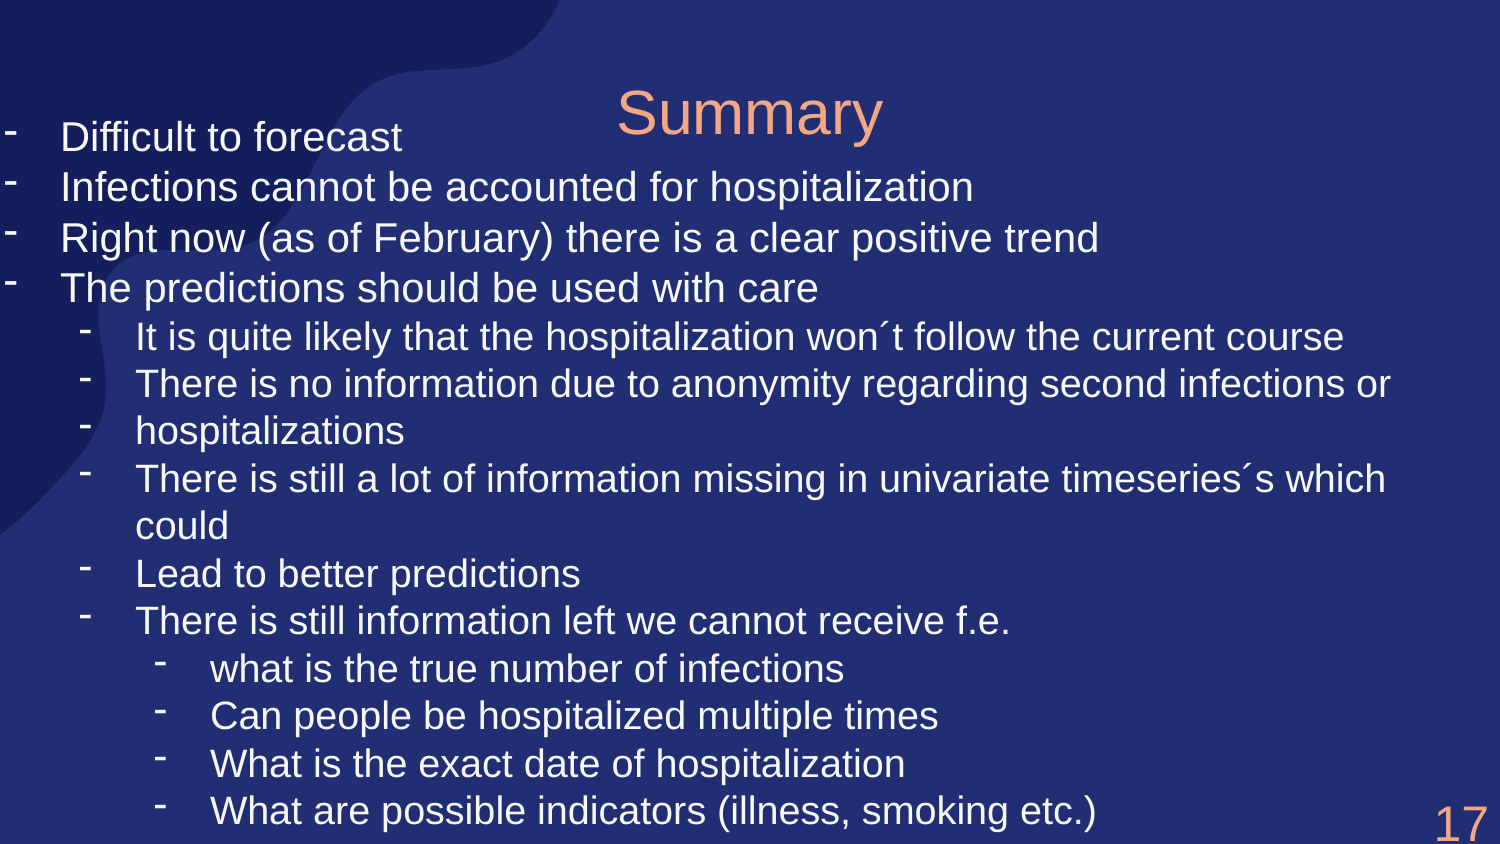

# Summary
Difficult to forecast
Infections cannot be accounted for hospitalization
Right now (as of February) there is a clear positive trend
The predictions should be used with care
It is quite likely that the hospitalization won´t follow the current course
There is no information due to anonymity regarding second infections or
hospitalizations
There is still a lot of information missing in univariate timeseries´s which could
Lead to better predictions
There is still information left we cannot receive f.e.
what is the true number of infections
Can people be hospitalized multiple times
What is the exact date of hospitalization
What are possible indicators (illness, smoking etc.)
17